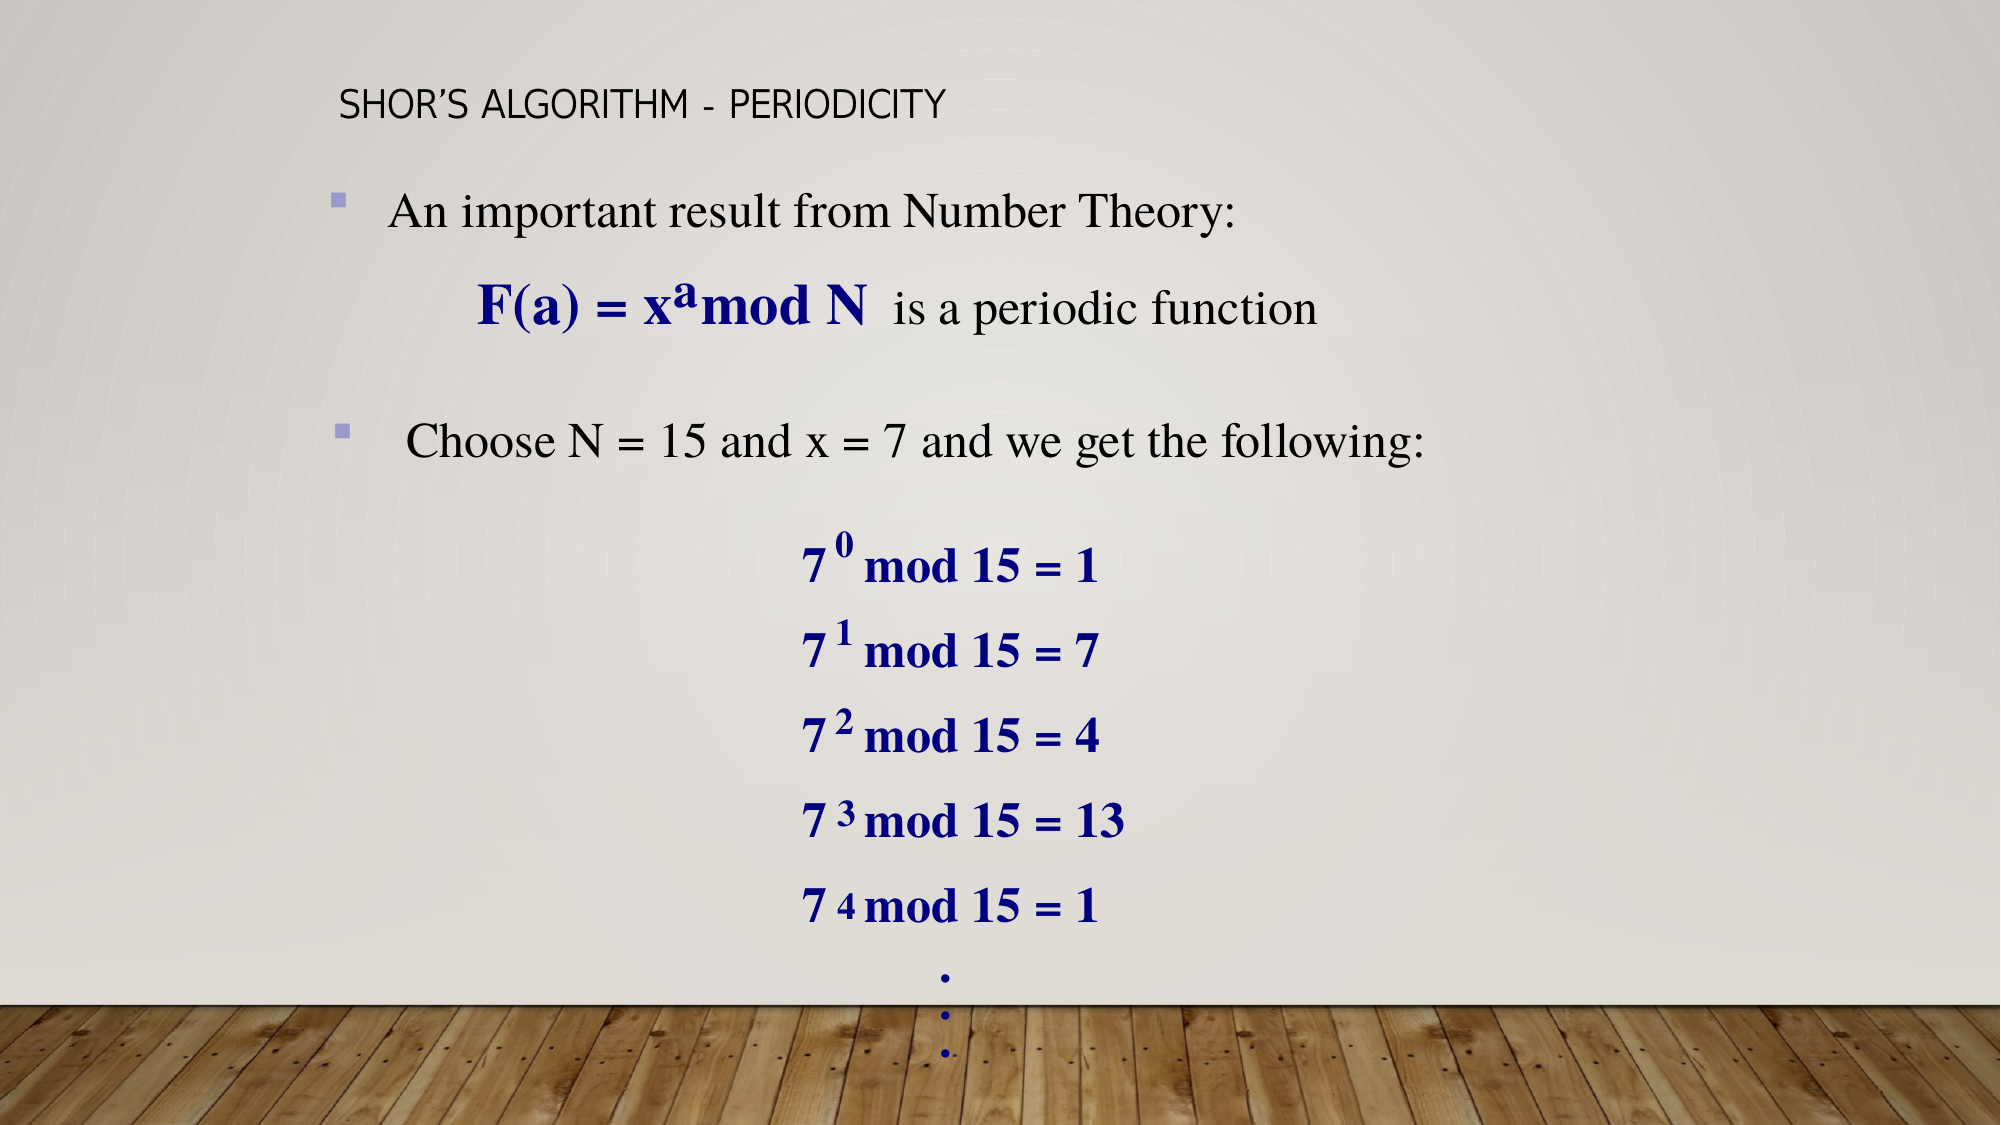

# Shor’s Algorithm - Periodicity
   An important result from Number Theory:
	F(a) = x  mod N  is a periodic function
a
Choose N = 15 and x = 7 and we get the following:
0
7   mod 15 = 1
7   mod 15 = 7
7   mod 15 = 4
7   mod 15 = 13
7   mod 15 = 1
1
2
3
4
.
.
.